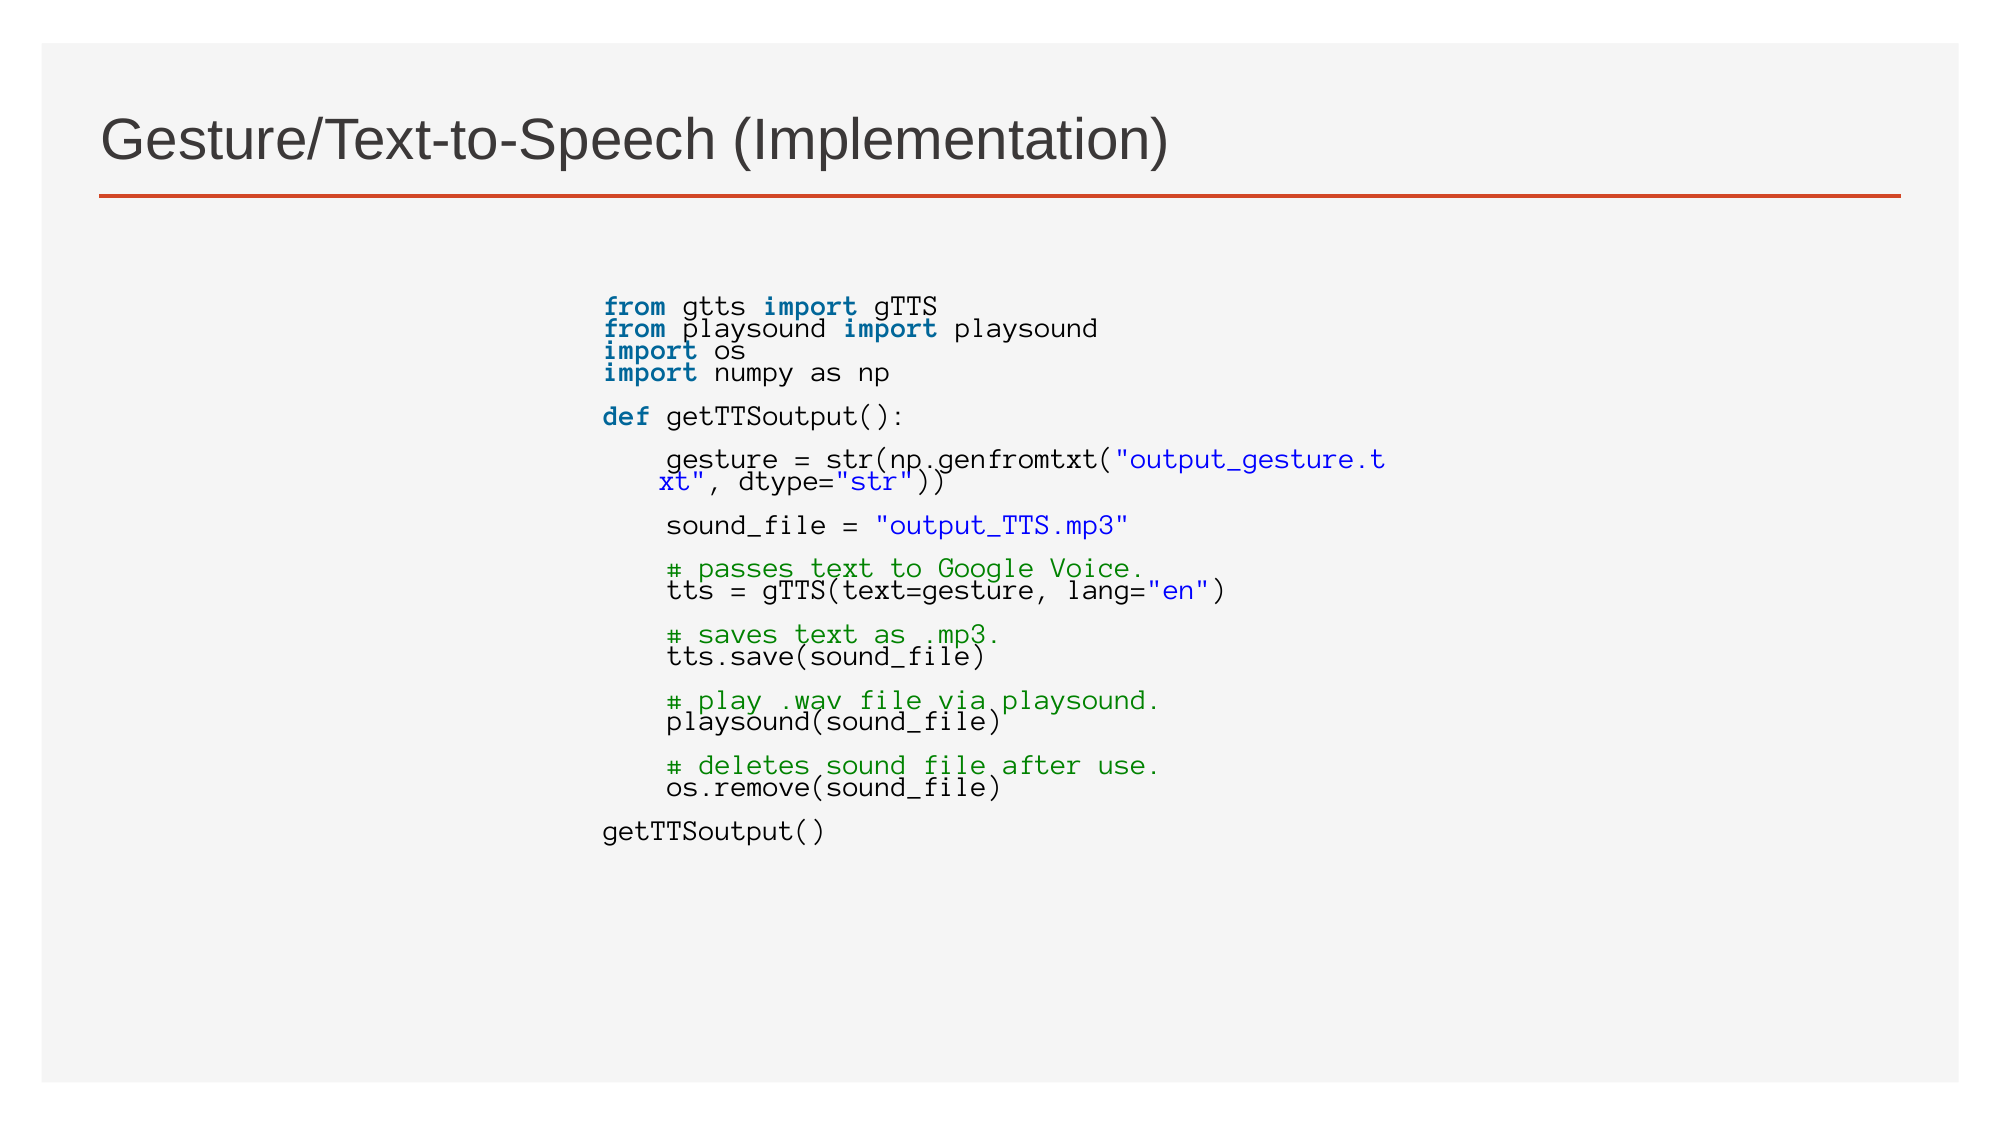

# Gesture/Text-to-Speech (Implementation)

from gtts import gTTS
from playsound import playsound
import os
import numpy as np

def getTTSoutput():

    gesture = str(np.genfromtxt("output_gesture.txt", dtype="str"))

    sound_file = "output_TTS.mp3"

    # passes text to Google Voice.
    tts = gTTS(text=gesture, lang="en")

    # saves text as .mp3.
    tts.save(sound_file)

    # play .wav file via playsound.
    playsound(sound_file)

    # deletes sound file after use.
    os.remove(sound_file)

getTTSoutput()